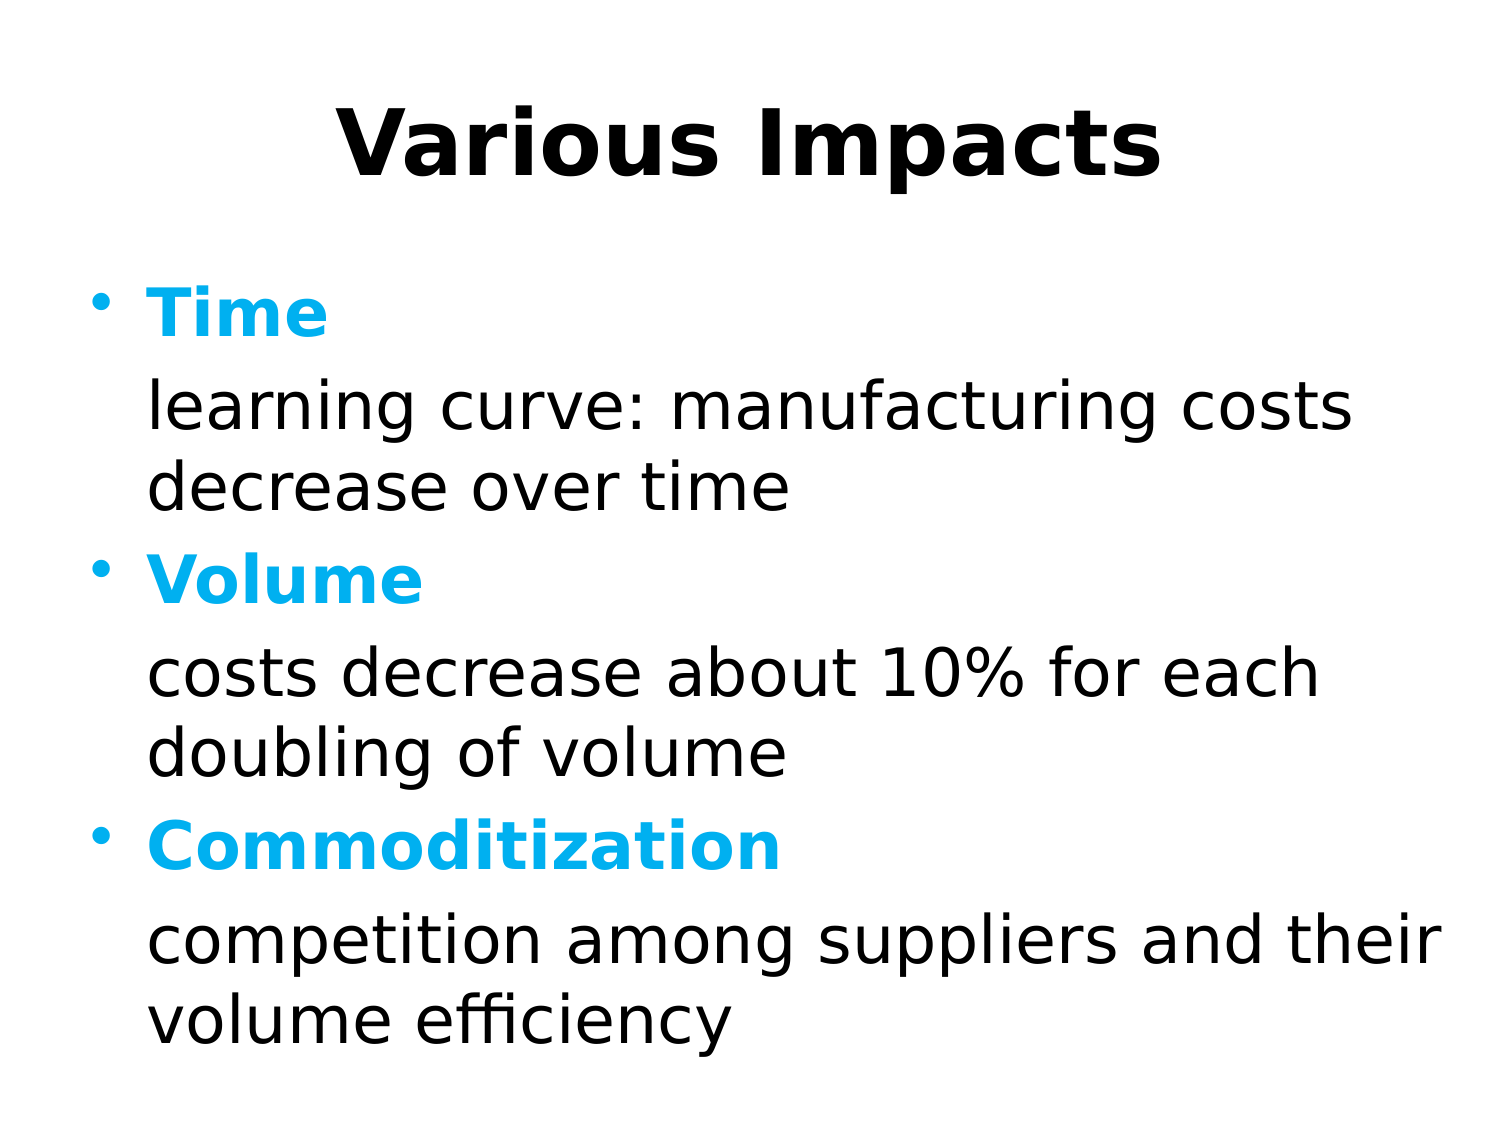

# Various Impacts
Time
	learning curve: manufacturing costs decrease over time
Volume
	costs decrease about 10% for each doubling of volume
Commoditization
	competition among suppliers and their volume efficiency